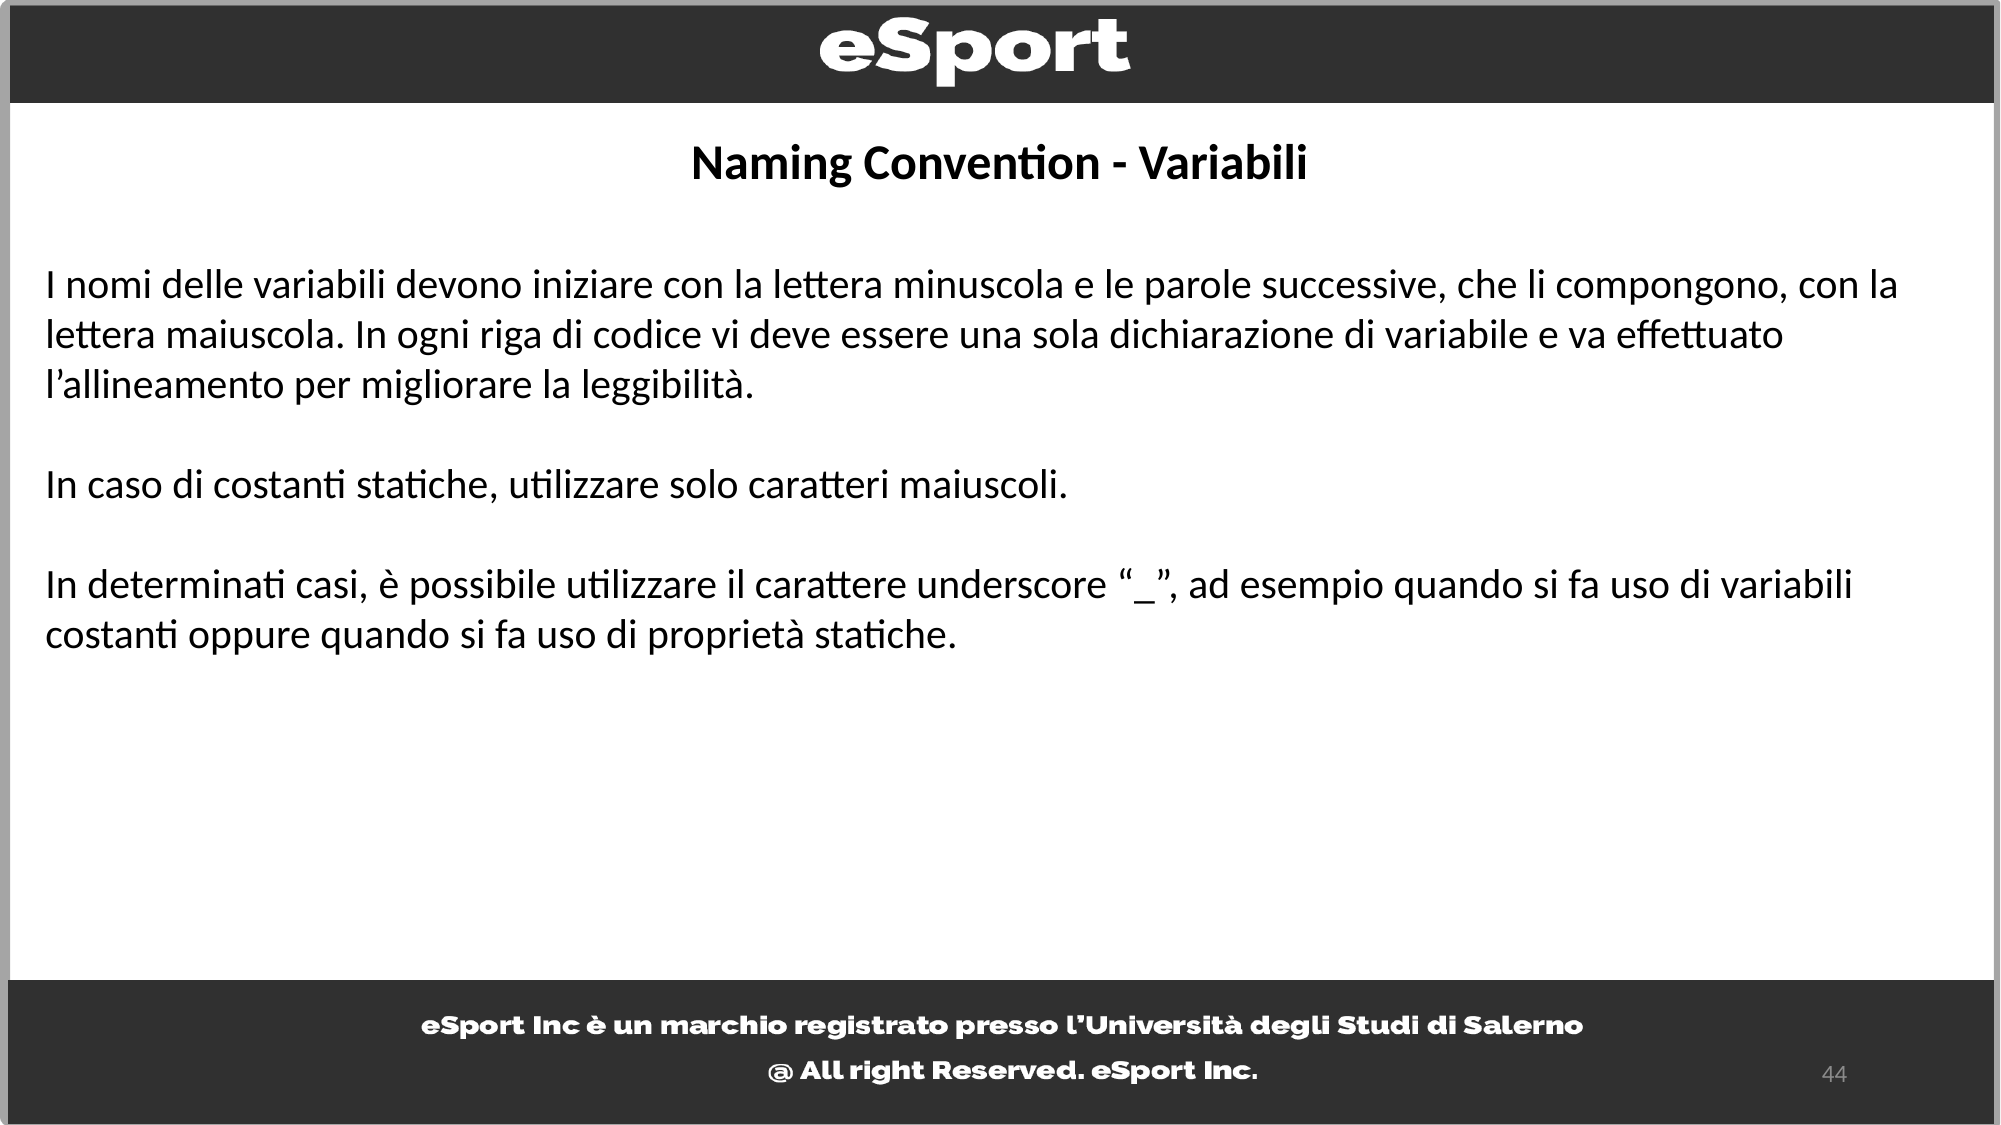

Naming Convention - Variabili
I nomi delle variabili devono iniziare con la lettera minuscola e le parole successive, che li compongono, con la lettera maiuscola. In ogni riga di codice vi deve essere una sola dichiarazione di variabile e va effettuato l’allineamento per migliorare la leggibilità.

In caso di costanti statiche, utilizzare solo caratteri maiuscoli.

In determinati casi, è possibile utilizzare il carattere underscore “_”, ad esempio quando si fa uso di variabili costanti oppure quando si fa uso di proprietà statiche.
44